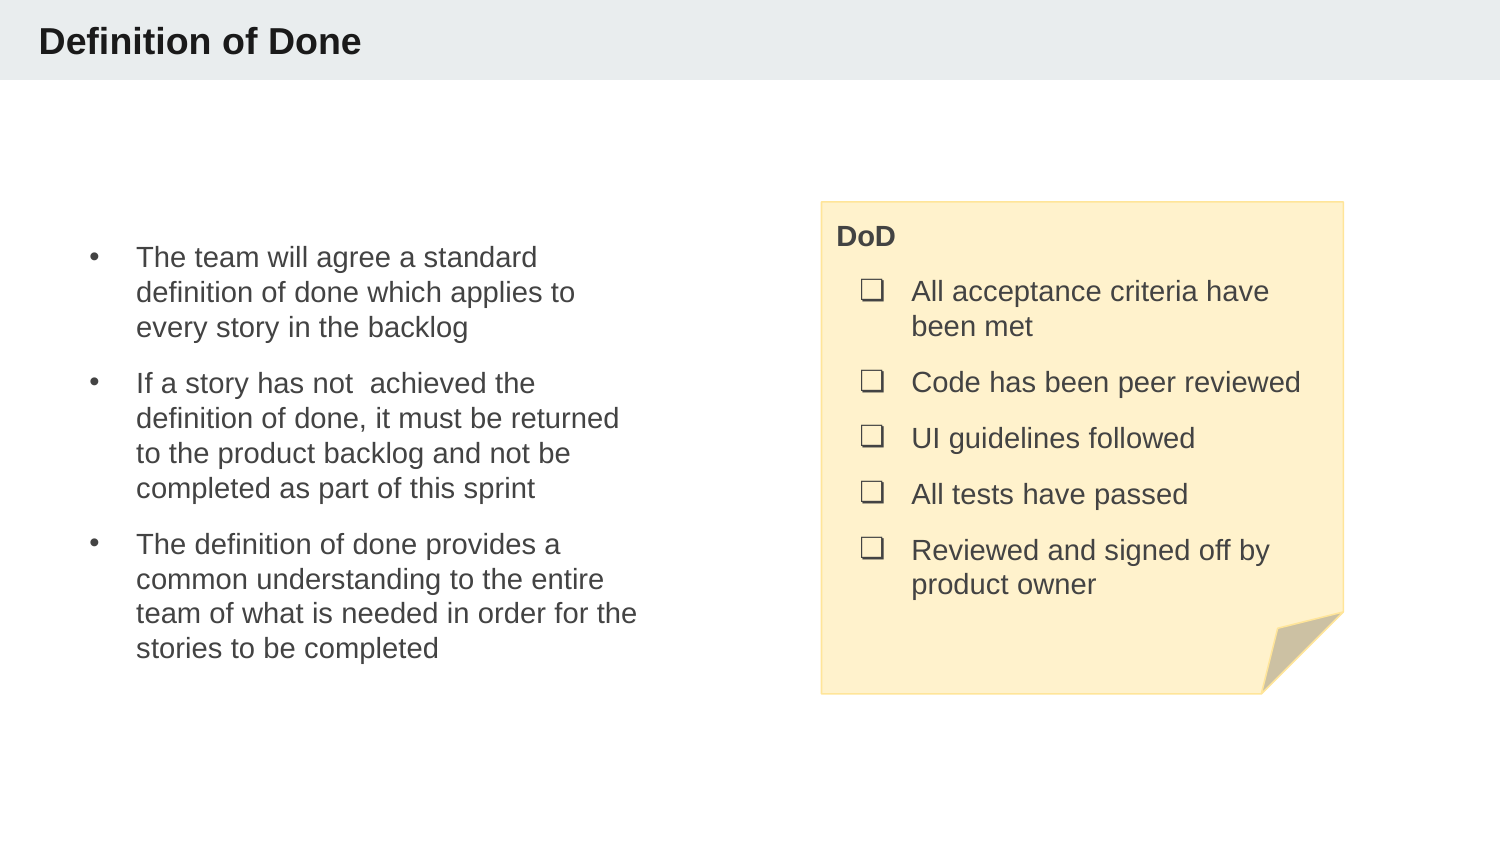

# Definition of Done

The team will agree a standard definition of done which applies to every story in the backlog
If a story has not  achieved the definition of done, it must be returned to the product backlog and not be completed as part of this sprint
The definition of done provides a common understanding to the entire team of what is needed in order for the stories to be completed

DoD
All acceptance criteria have been met
Code has been peer reviewed
UI guidelines followed
All tests have passed
Reviewed and signed off by product owner